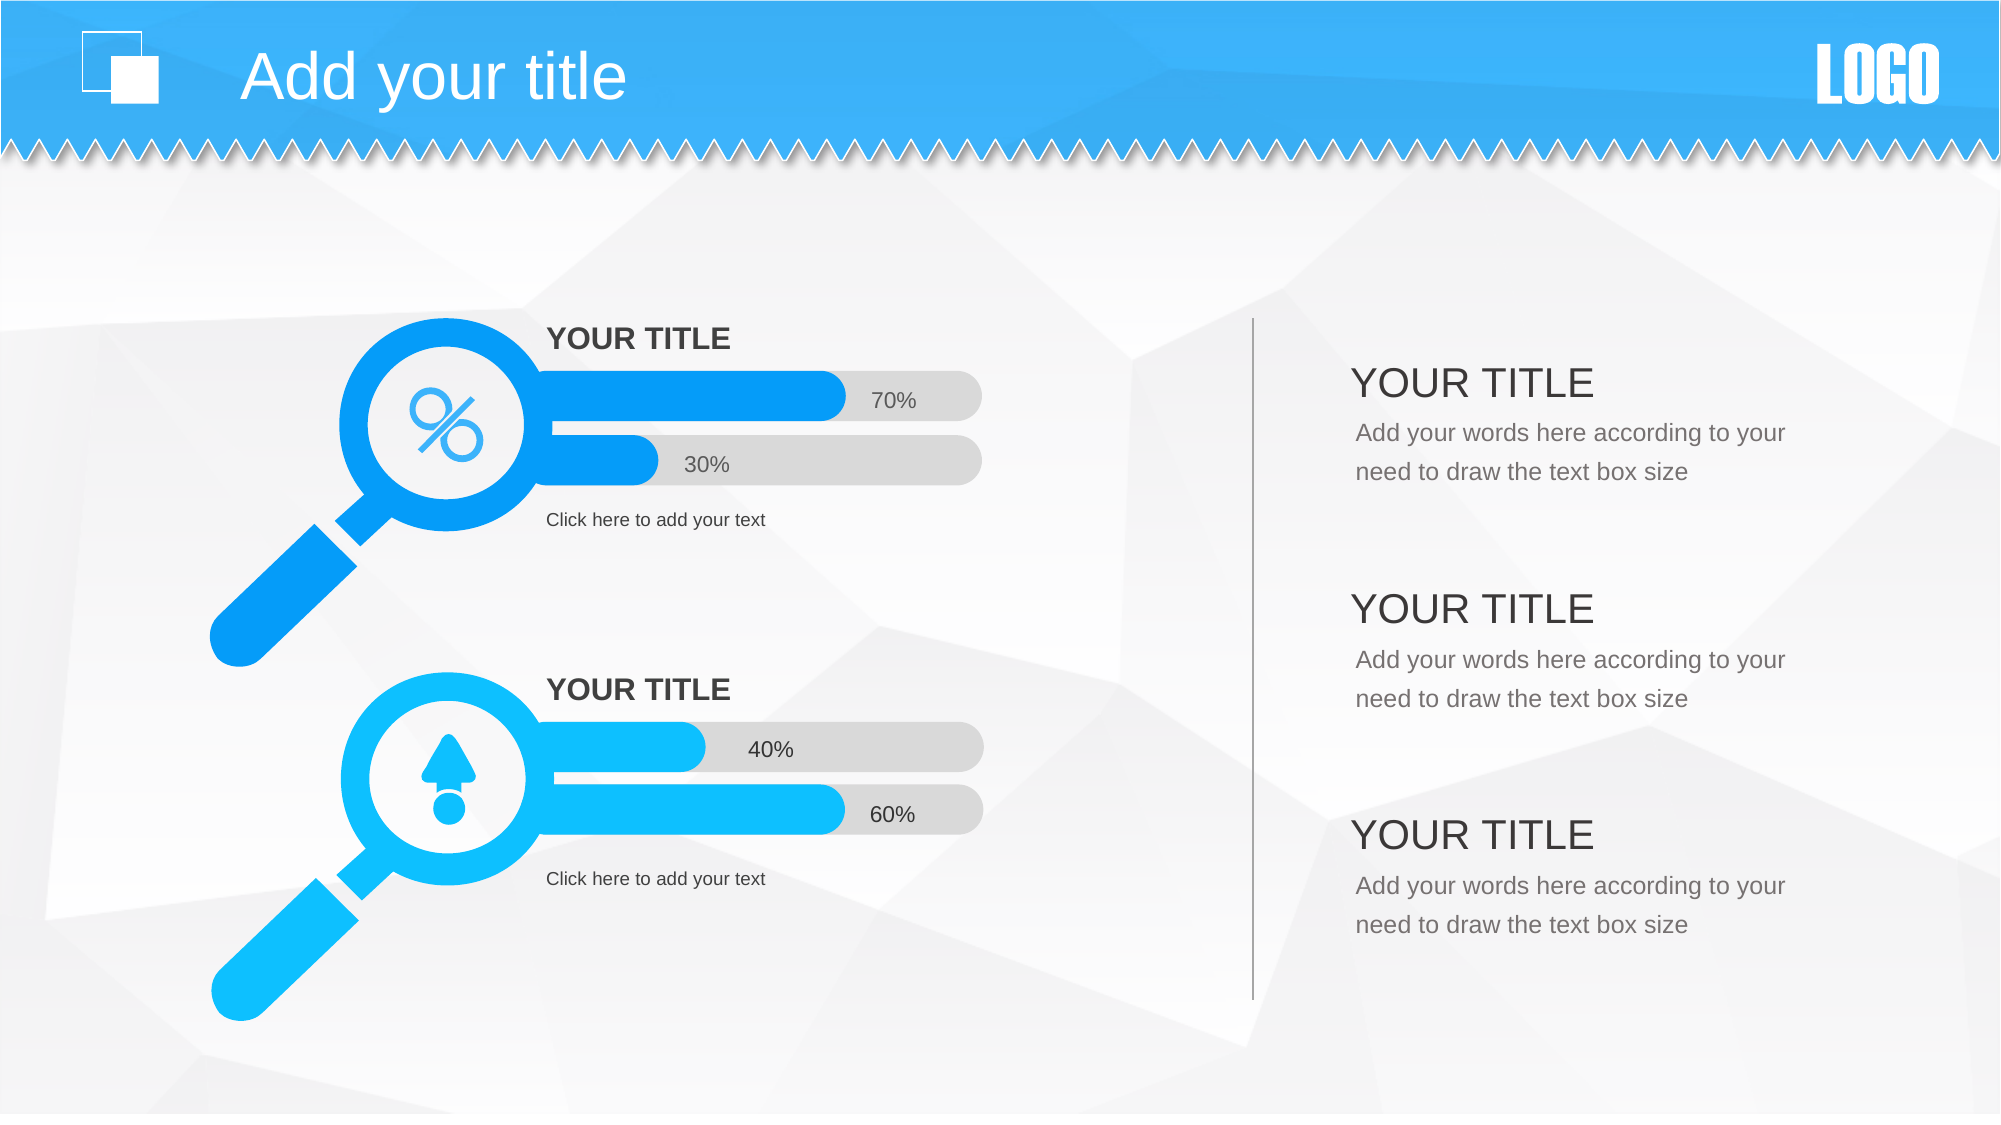

YOUR TITLE

YOUR TITLE
Add your words here according to your need to draw the text box size

70%

30%
Click here to add your text
YOUR TITLE
Add your words here according to your need to draw the text box size
YOUR TITLE

40%

60%
YOUR TITLE
Add your words here according to your need to draw the text box size
Click here to add your text